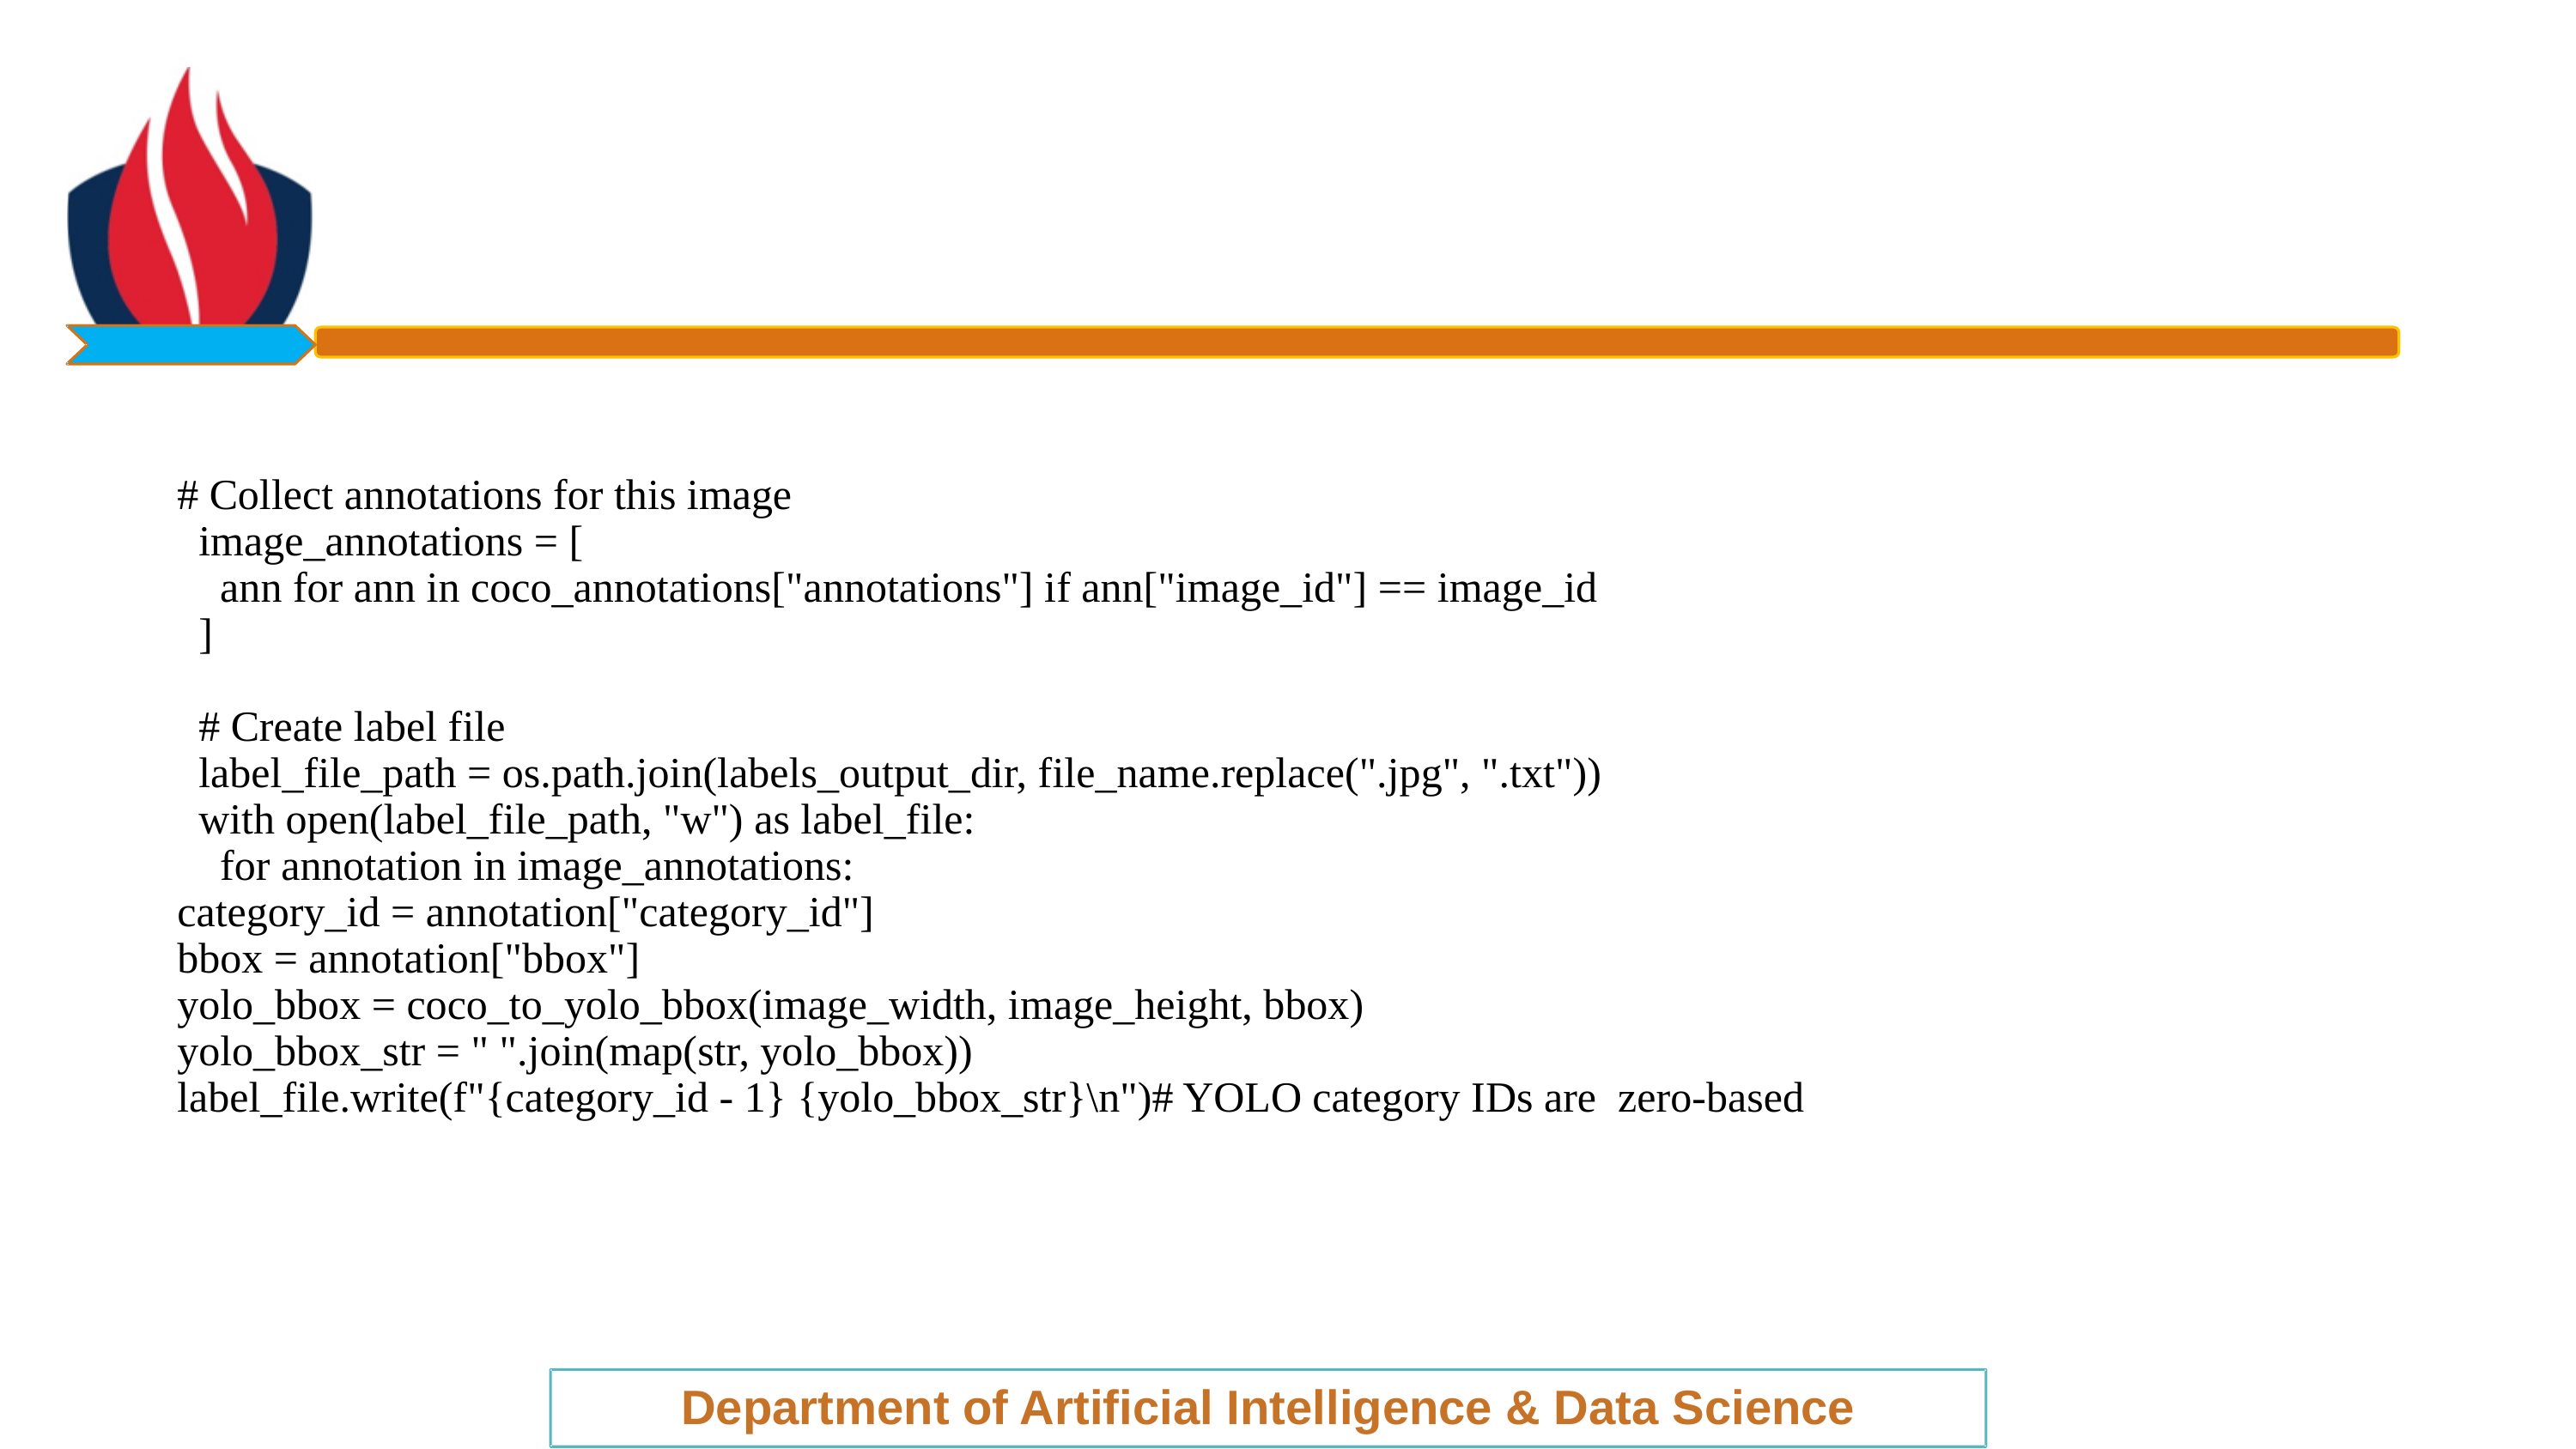

# Collect annotations for this image
  image_annotations = [
    ann for ann in coco_annotations["annotations"] if ann["image_id"] == image_id
  ]

  # Create label file
  label_file_path = os.path.join(labels_output_dir, file_name.replace(".jpg", ".txt"))
  with open(label_file_path, "w") as label_file:
    for annotation in image_annotations:
category_id = annotation["category_id"]
bbox = annotation["bbox"]
yolo_bbox = coco_to_yolo_bbox(image_width, image_height, bbox)
yolo_bbox_str = " ".join(map(str, yolo_bbox))
label_file.write(f"{category_id - 1} {yolo_bbox_str}\n")# YOLO category IDs are  zero-based

Department of Artificial Intelligence & Data Science